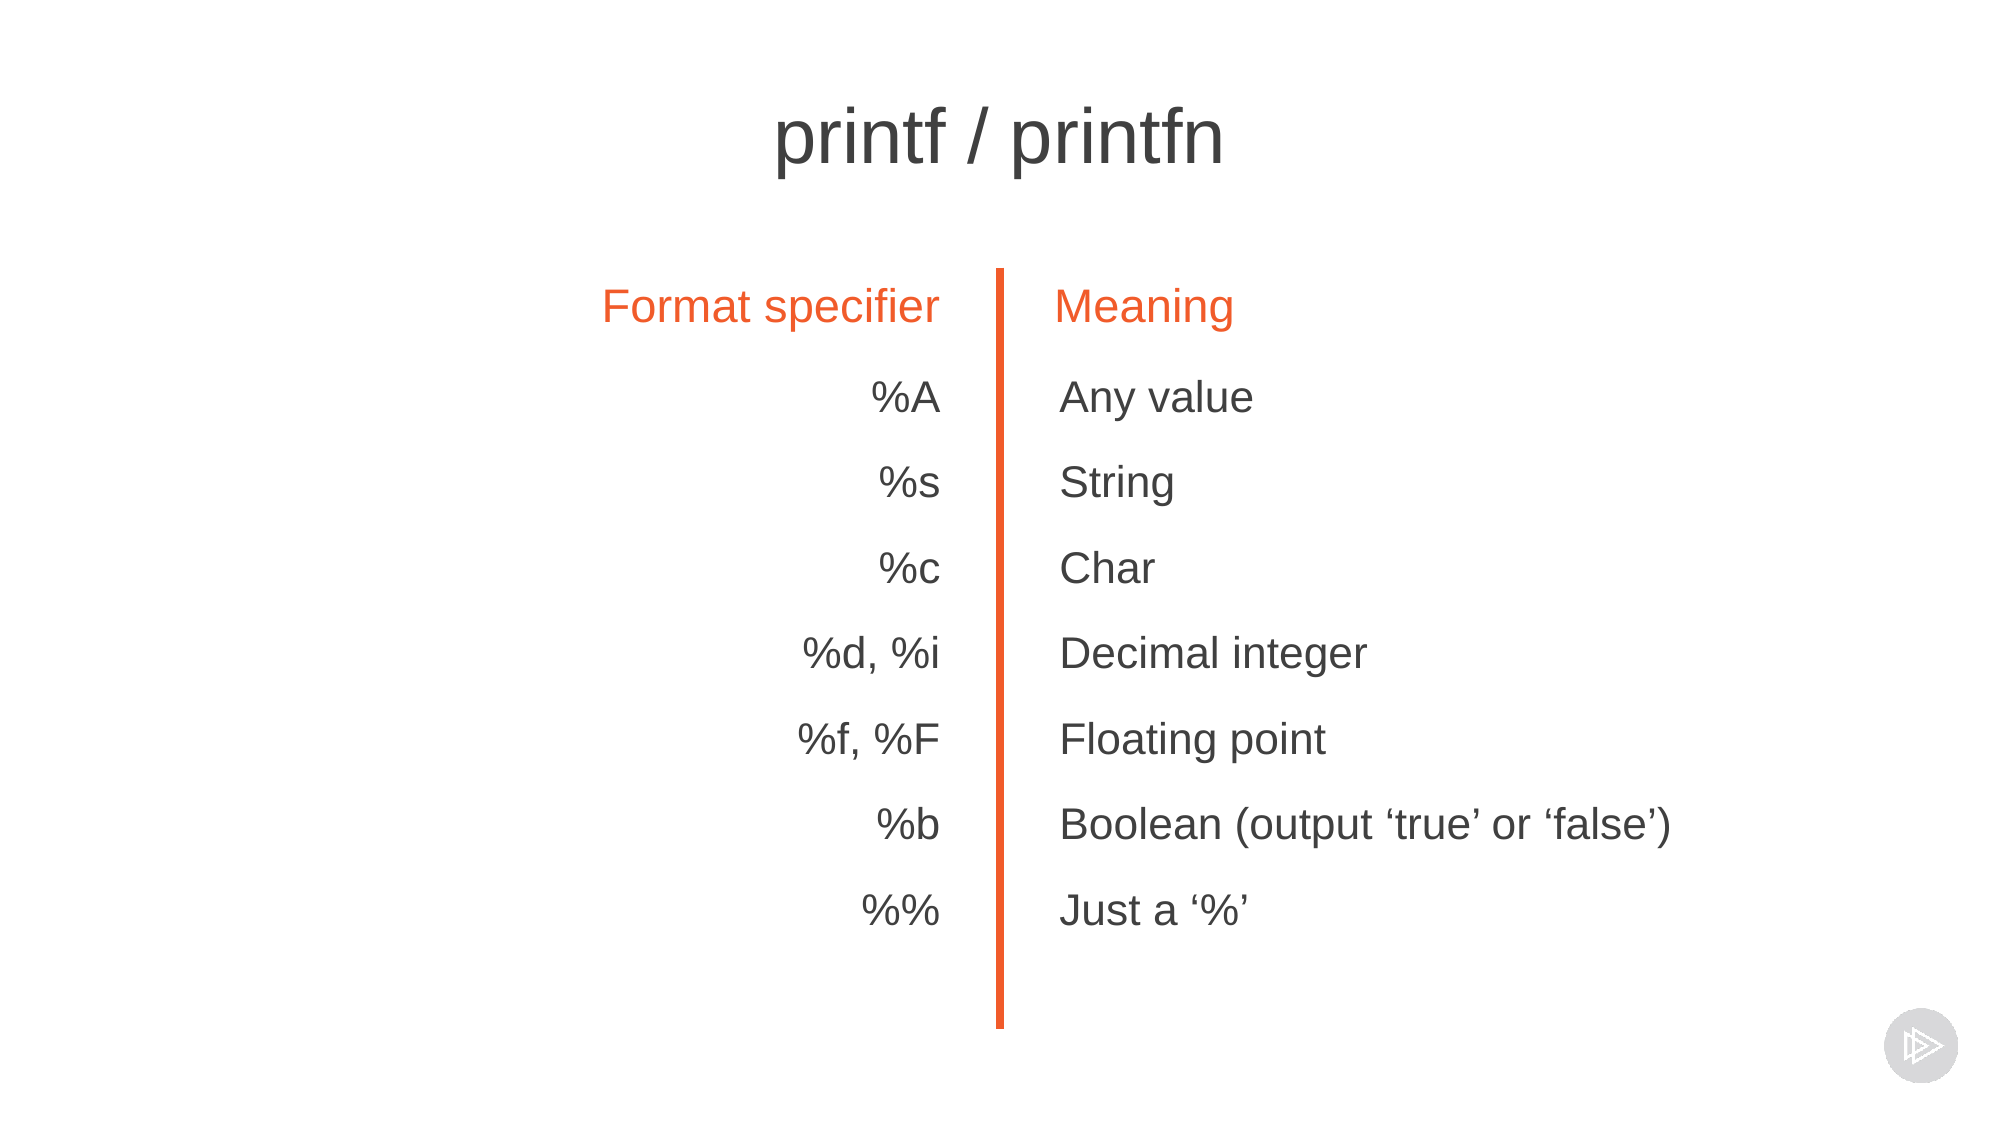

# printf / printfn
Format specifier

Meaning
%A
%s
%c
%d, %i
%f, %F
%b
%%

Any value
String
Char
Decimal integer
Floating point
Boolean (output ‘true’ or ‘false’)
Just a ‘%’